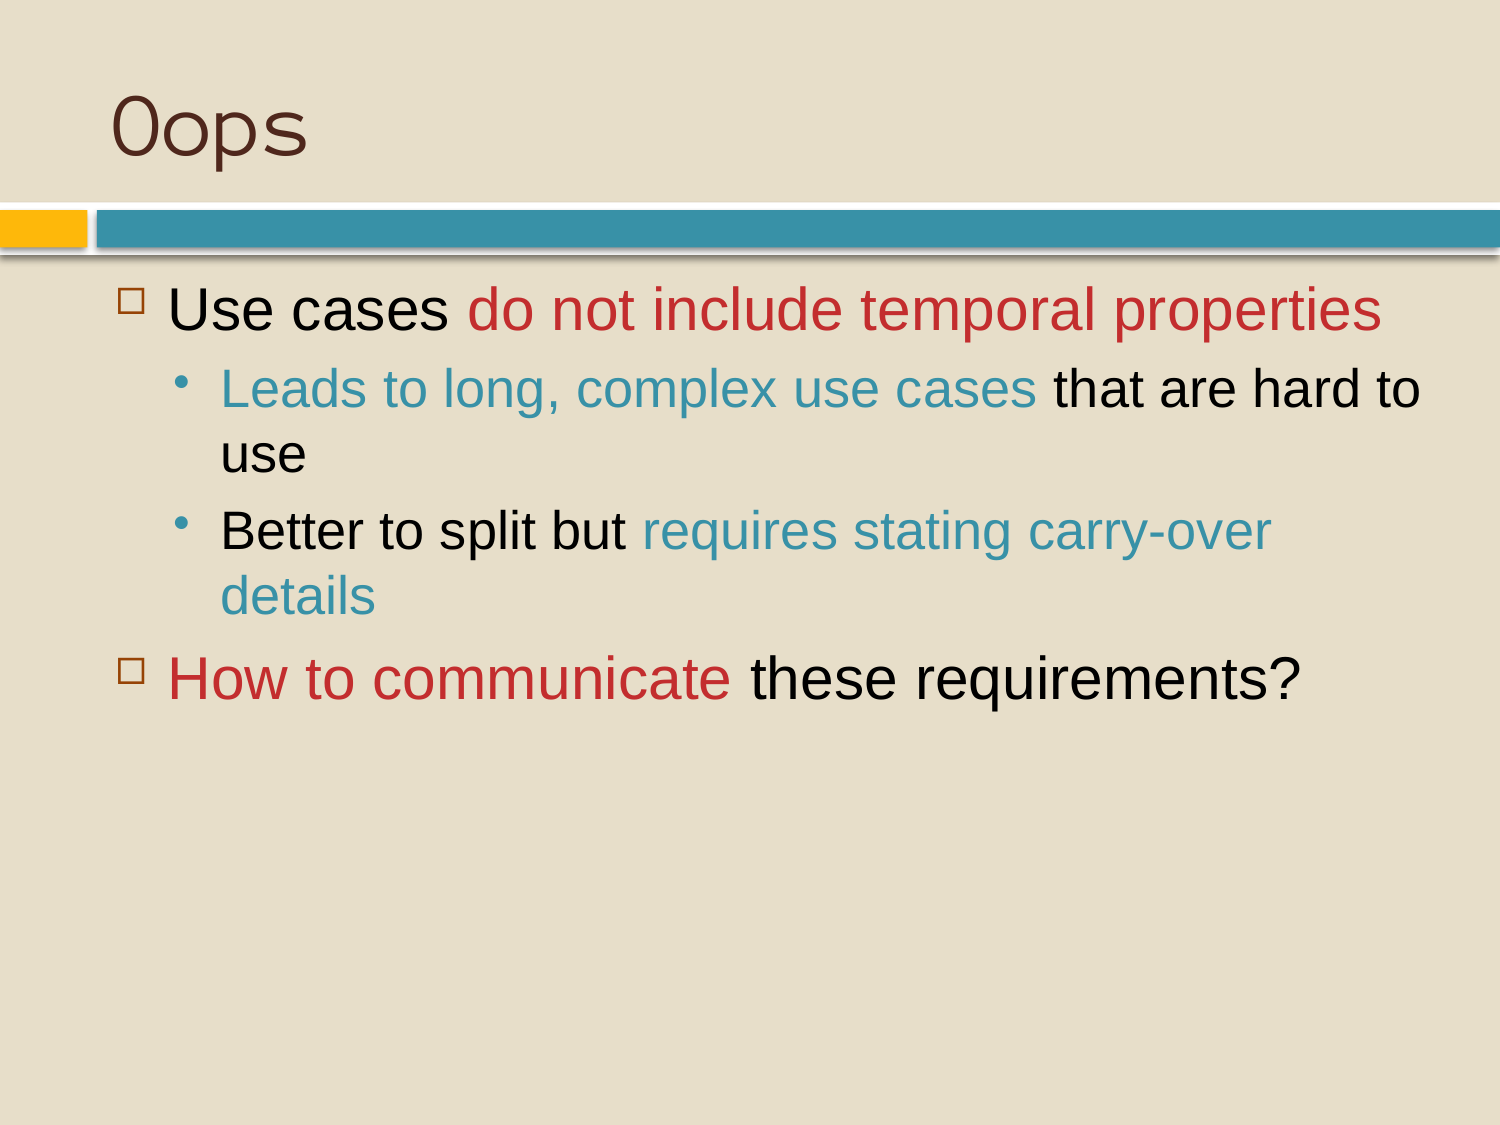

# Oops
Use cases do not include temporal properties
Leads to long, complex use cases that are hard to use
Better to split but requires stating carry-over details
How to communicate these requirements?